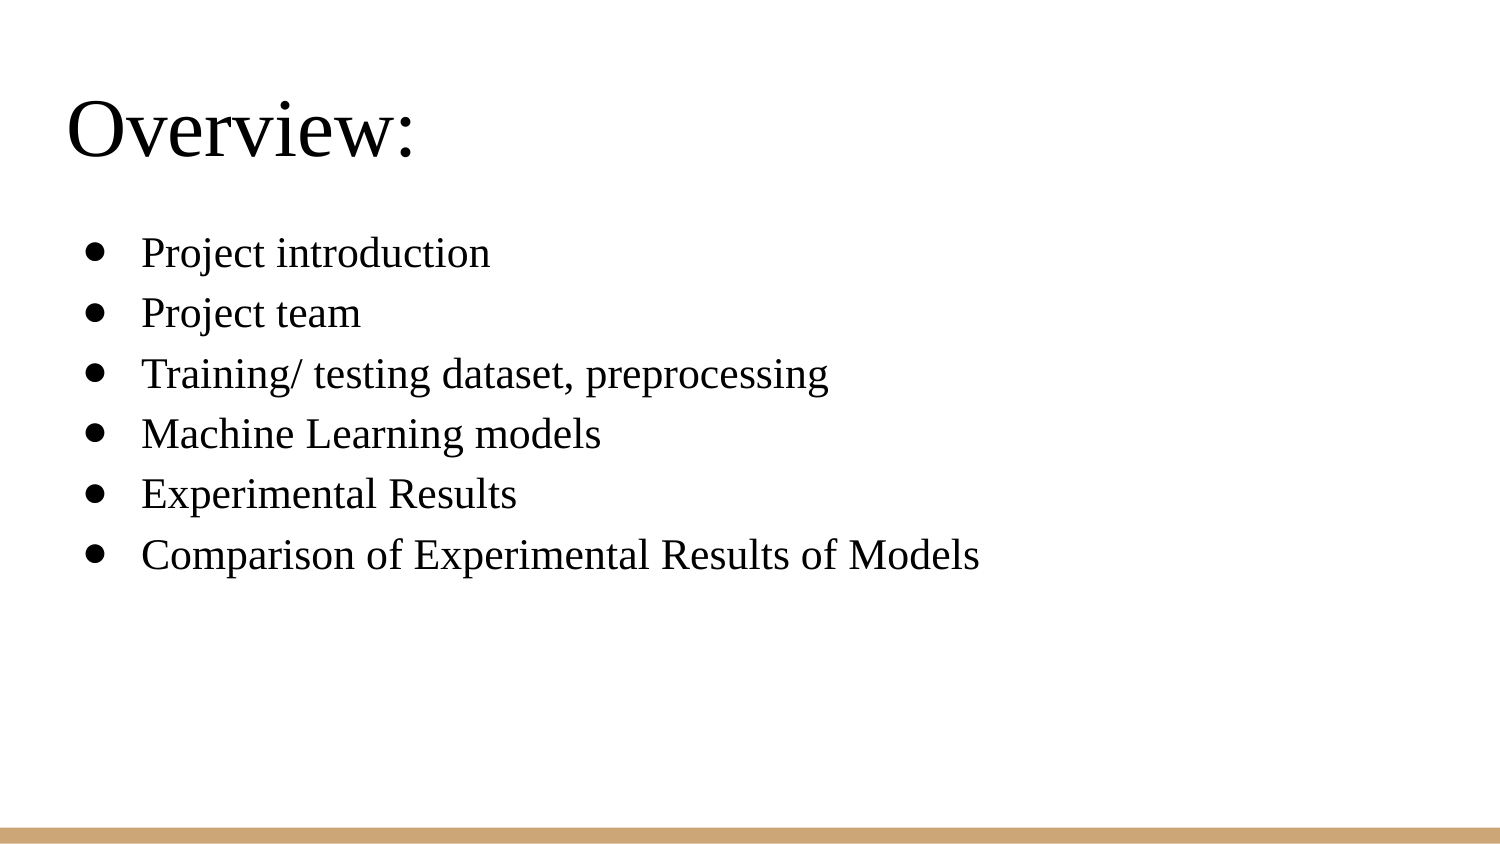

# Overview:
Project introduction
Project team
Training/ testing dataset, preprocessing
Machine Learning models
Experimental Results
Comparison of Experimental Results of Models